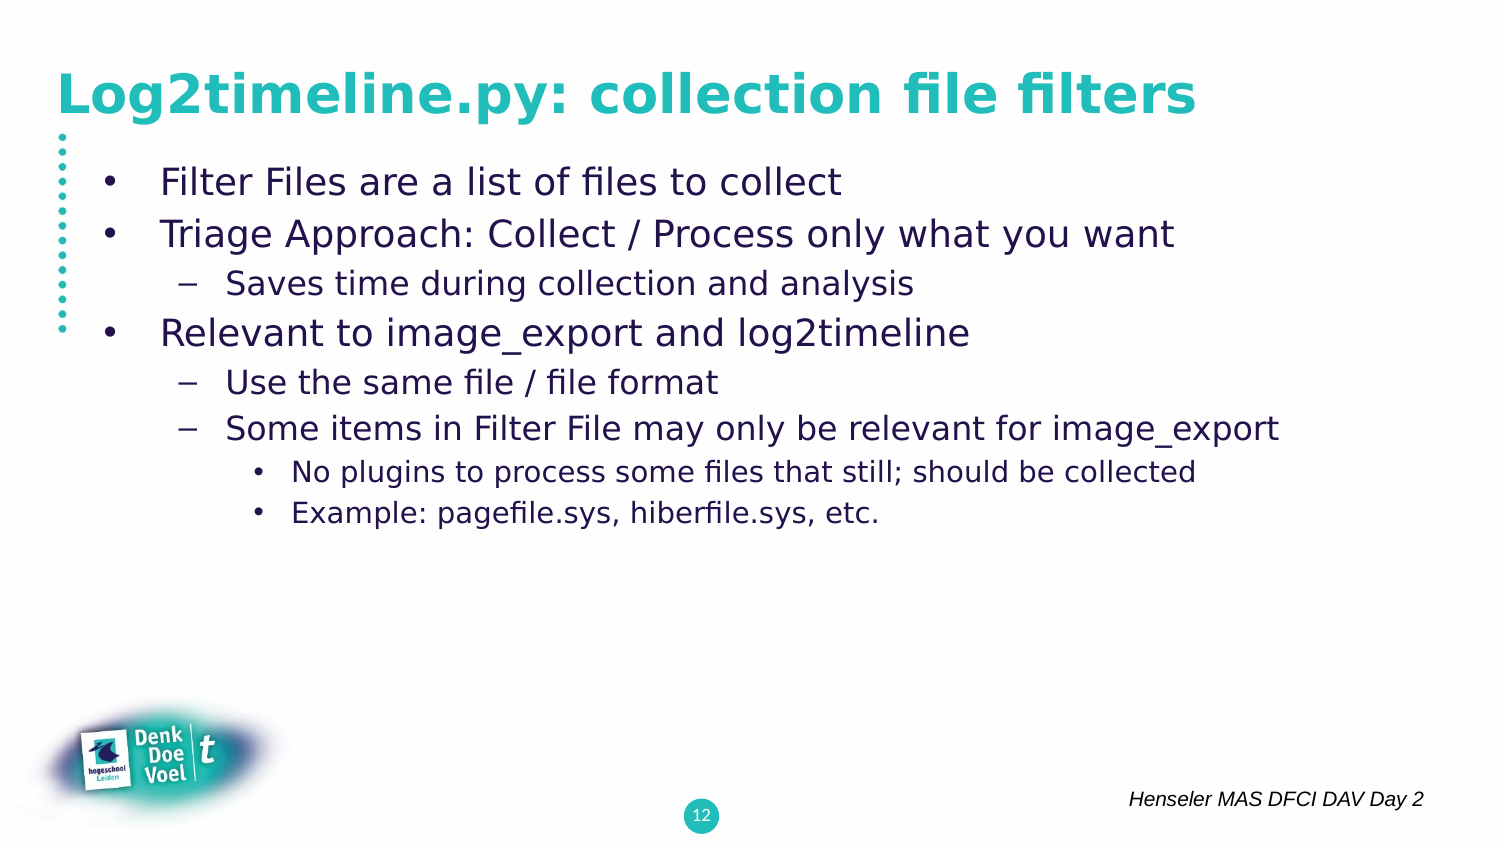

# Log2timeline.py: collection file filters
Filter Files are a list of files to collect
Triage Approach: Collect / Process only what you want
Saves time during collection and analysis
Relevant to image_export and log2timeline
Use the same file / file format
Some items in Filter File may only be relevant for image_export
No plugins to process some files that still; should be collected
Example: pagefile.sys, hiberfile.sys, etc.